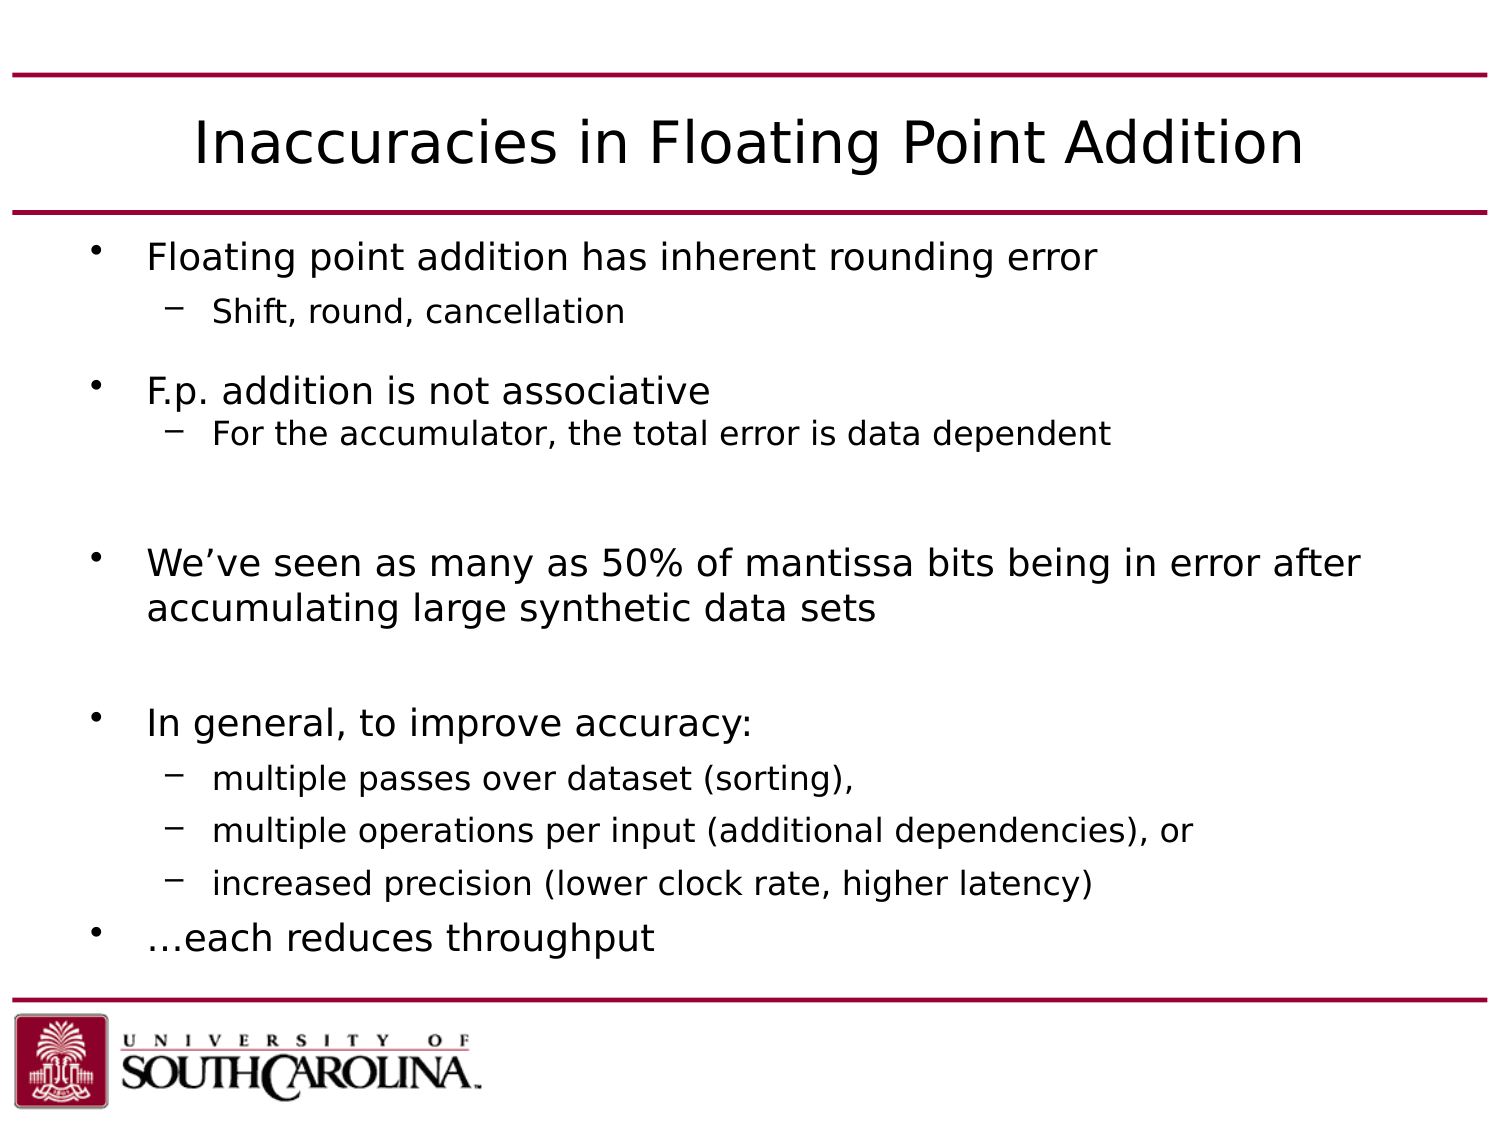

# Inaccuracies in Floating Point Addition
Floating point addition has inherent rounding error
Shift, round, cancellation
F.p. addition is not associative
For the accumulator, the total error is data dependent

We’ve seen as many as 50% of mantissa bits being in error after accumulating large synthetic data sets

In general, to improve accuracy:
multiple passes over dataset (sorting),
multiple operations per input (additional dependencies), or
increased precision (lower clock rate, higher latency)
…each reduces throughput